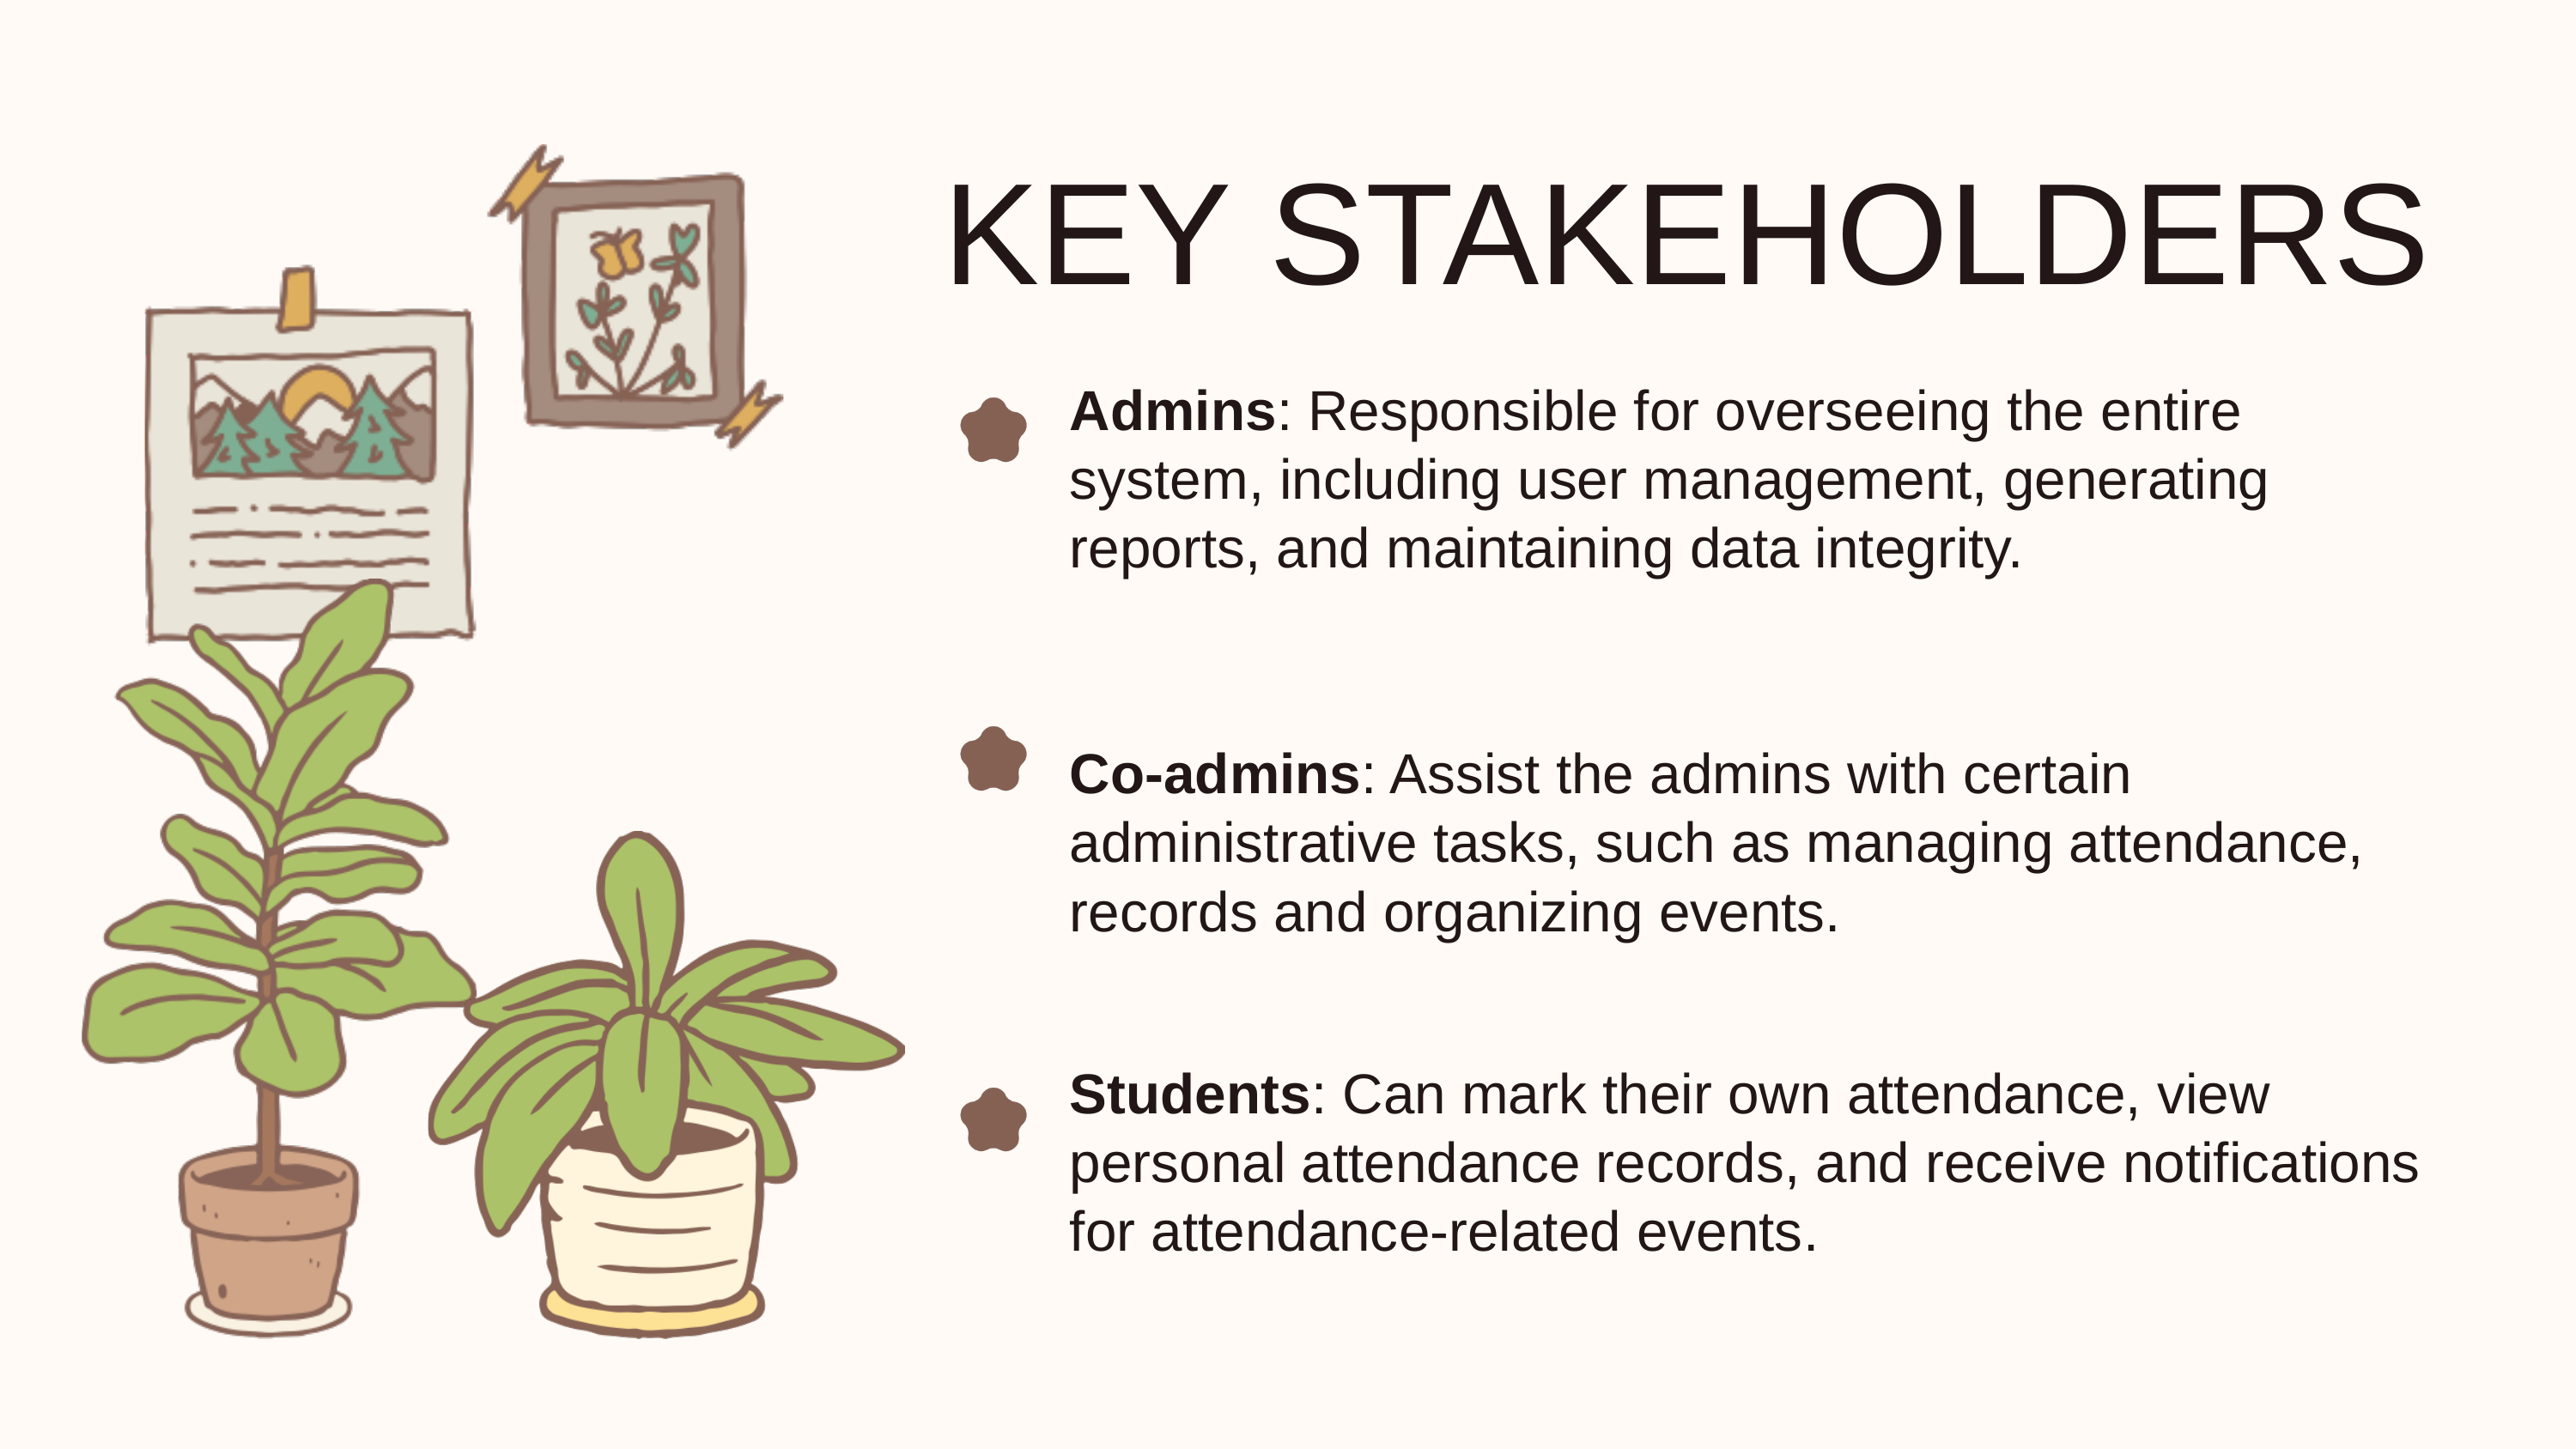

KEY STAKEHOLDERS

Admins: Responsible for overseeing the entire system, including user management, generating reports, and maintaining data integrity.

Co-admins: Assist the admins with certain administrative tasks, such as managing attendance, records and organizing events.

Students: Can mark their own attendance, view personal attendance records, and receive notifications for attendance-related events.